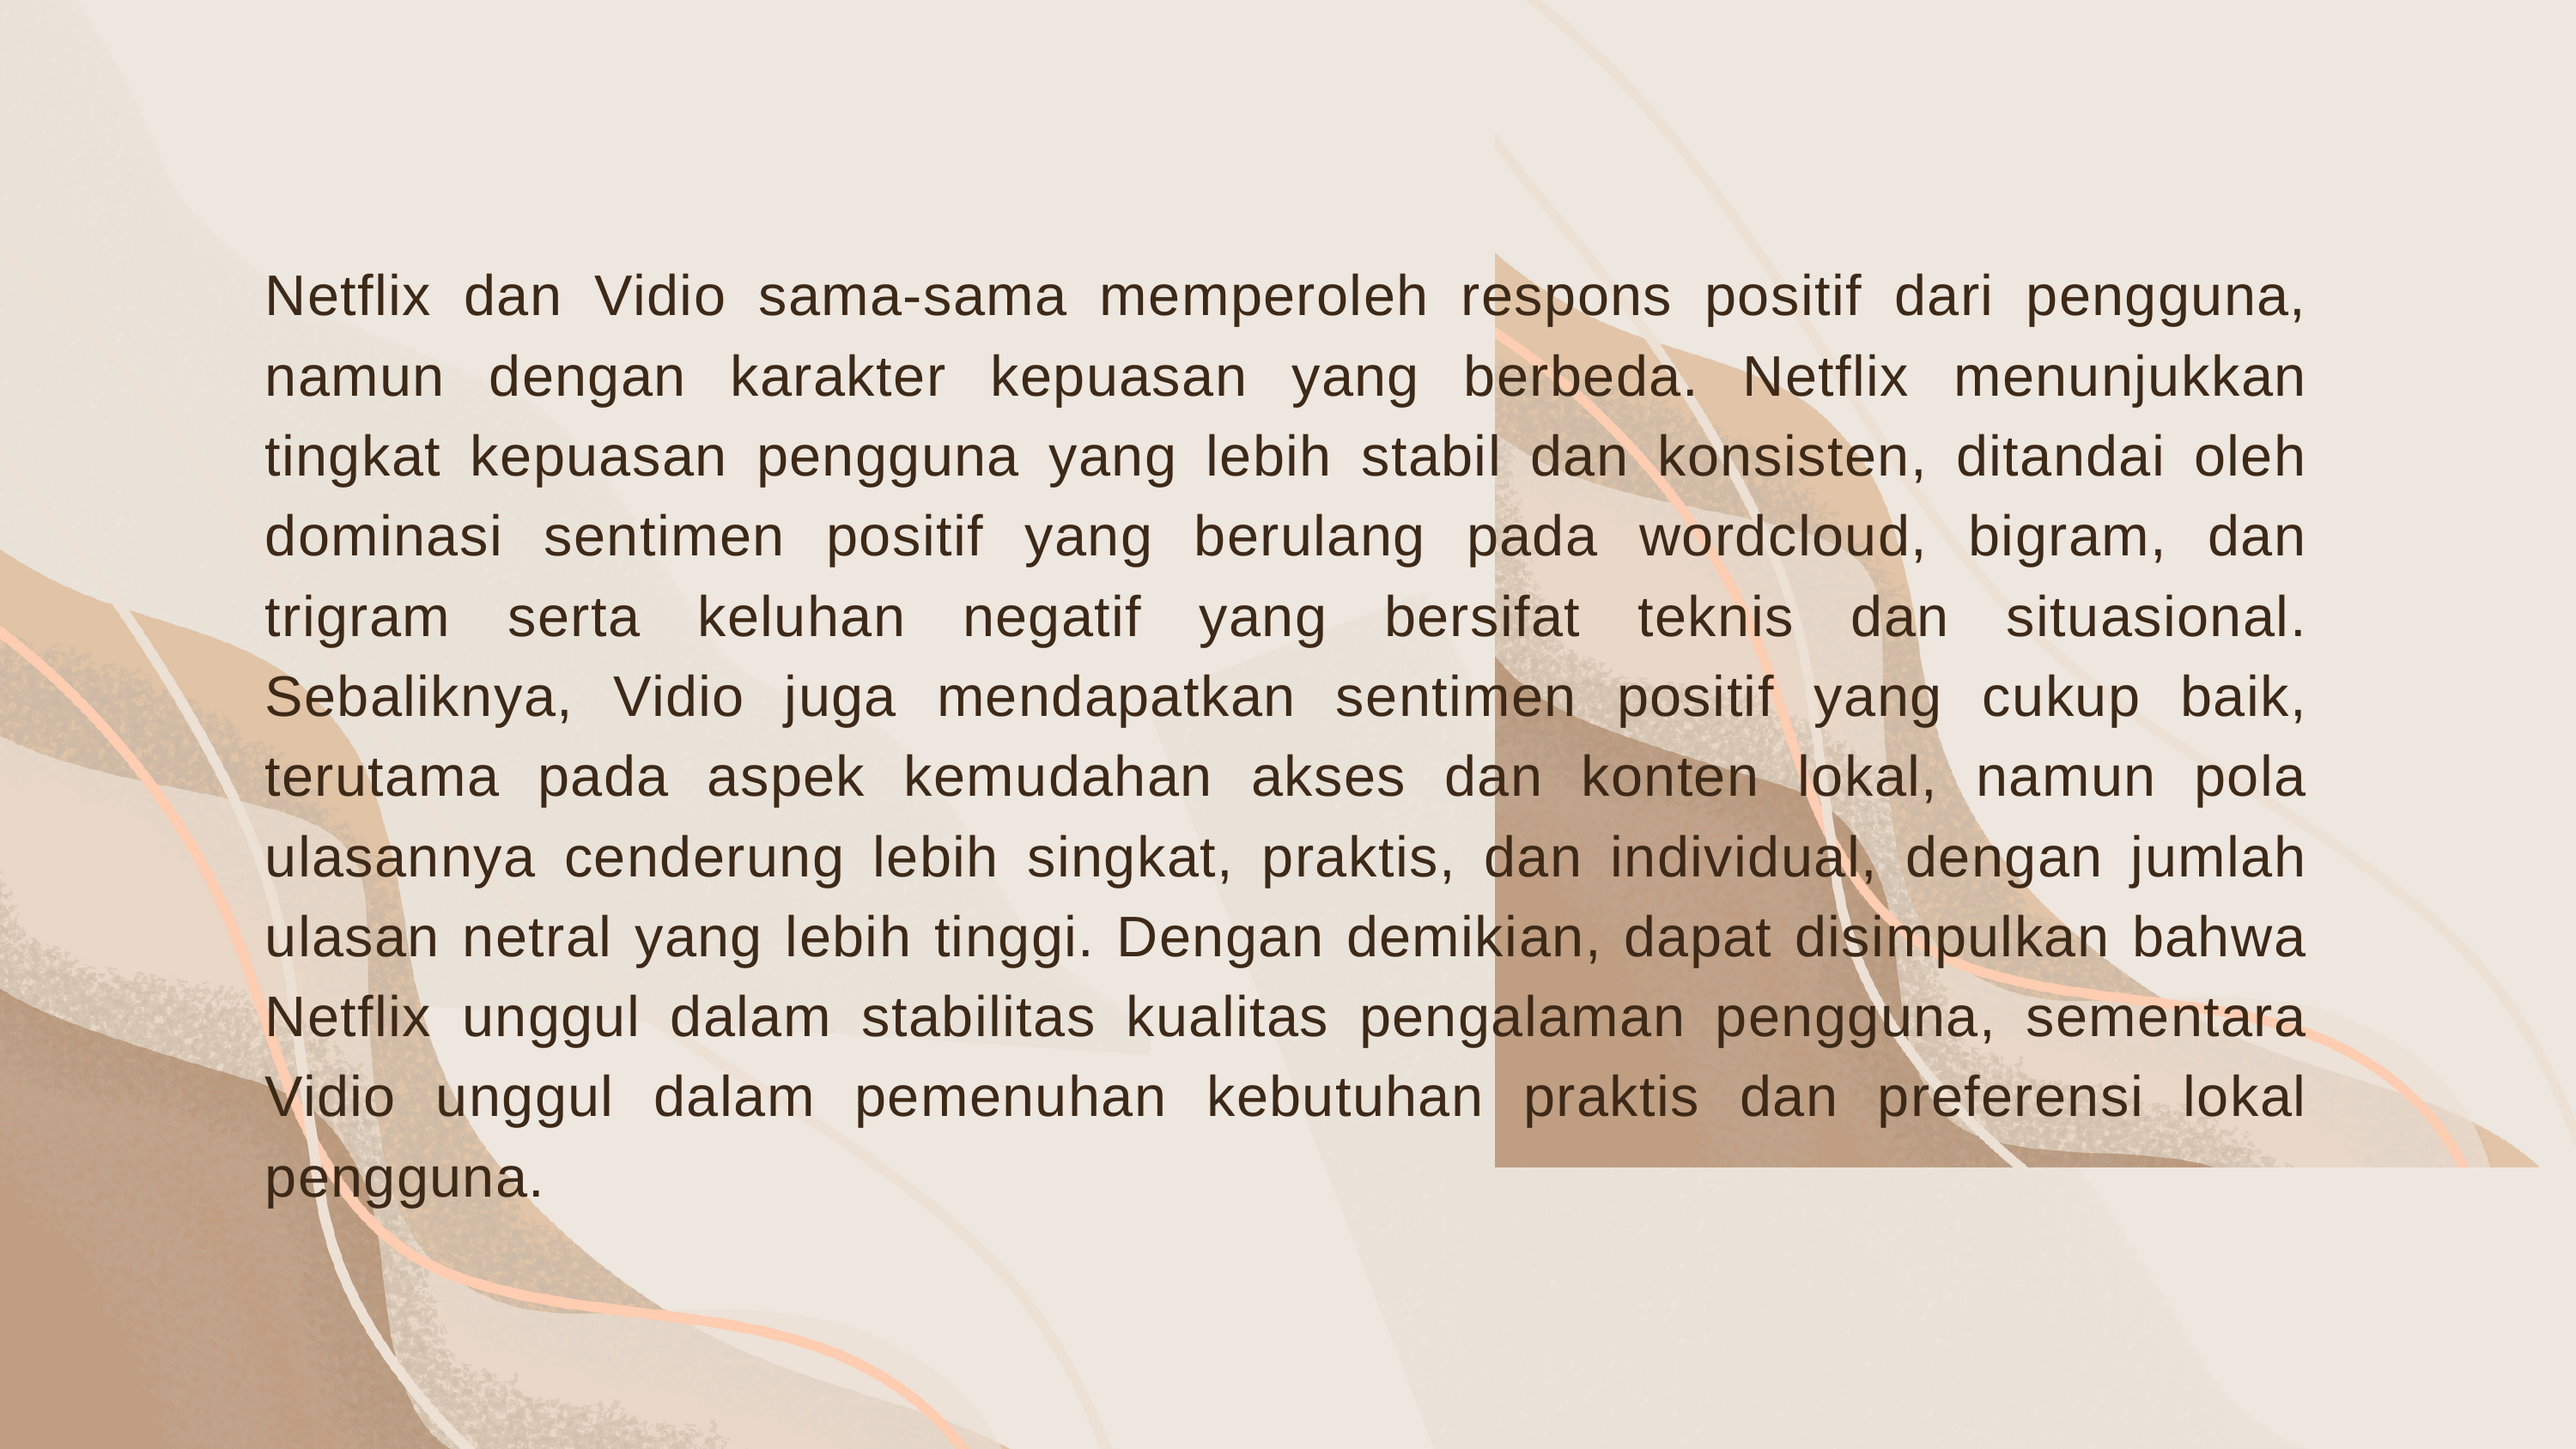

Netflix dan Vidio sama-sama memperoleh respons positif dari pengguna, namun dengan karakter kepuasan yang berbeda. Netflix menunjukkan tingkat kepuasan pengguna yang lebih stabil dan konsisten, ditandai oleh dominasi sentimen positif yang berulang pada wordcloud, bigram, dan trigram serta keluhan negatif yang bersifat teknis dan situasional. Sebaliknya, Vidio juga mendapatkan sentimen positif yang cukup baik, terutama pada aspek kemudahan akses dan konten lokal, namun pola ulasannya cenderung lebih singkat, praktis, dan individual, dengan jumlah ulasan netral yang lebih tinggi. Dengan demikian, dapat disimpulkan bahwa Netflix unggul dalam stabilitas kualitas pengalaman pengguna, sementara Vidio unggul dalam pemenuhan kebutuhan praktis dan preferensi lokal pengguna.